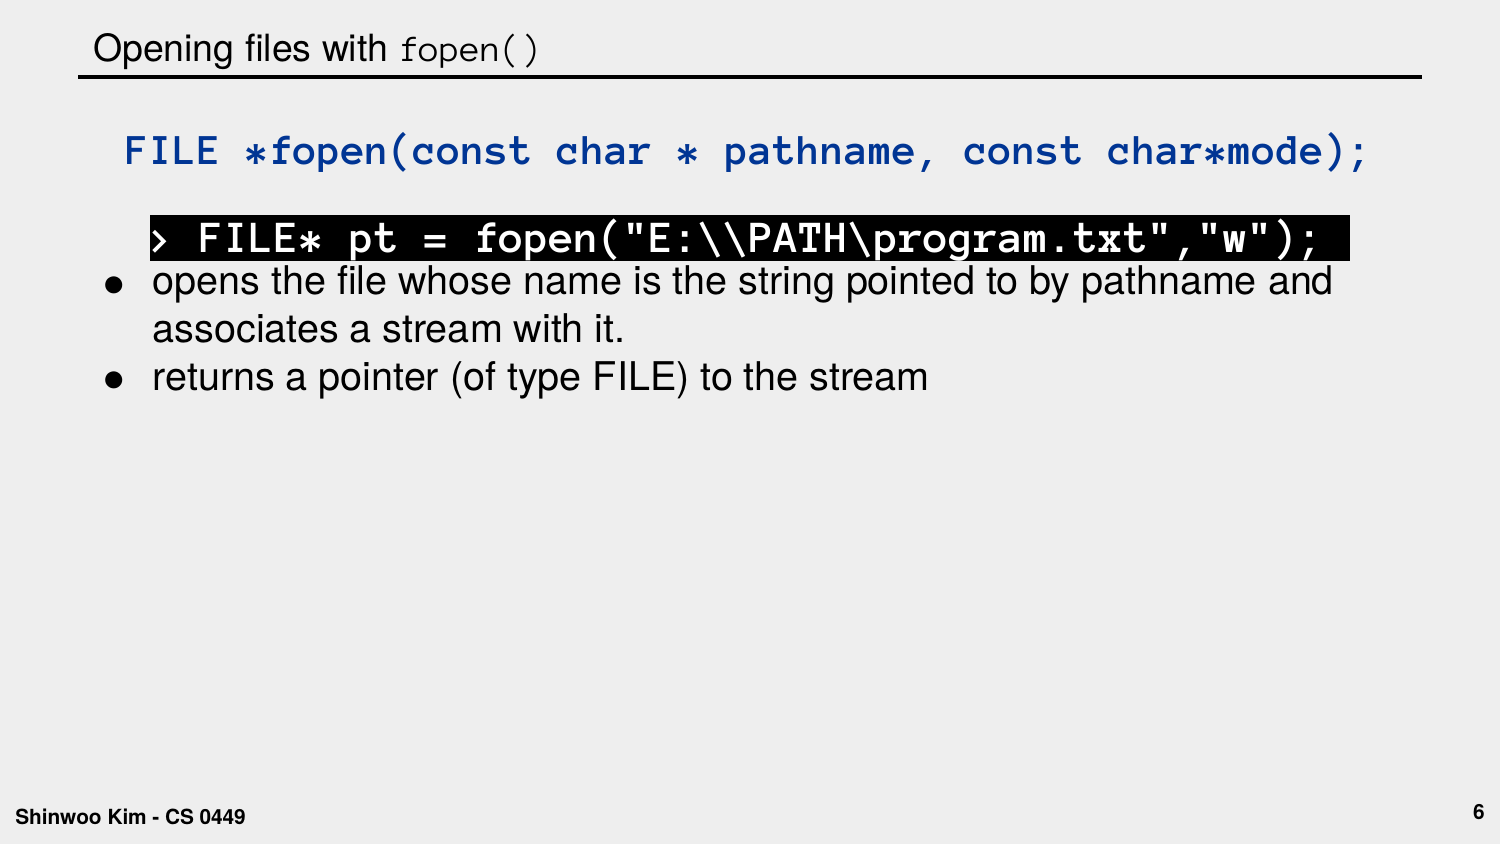

# Opening files with fopen()
FILE *fopen(const char * pathname, const char*mode);
> FILE* pt = fopen("E:\\PATH\program.txt","w");
opens the file whose name is the string pointed to by pathname and associates a stream with it.
returns a pointer (of type FILE) to the stream
6
Shinwoo Kim - CS 0449